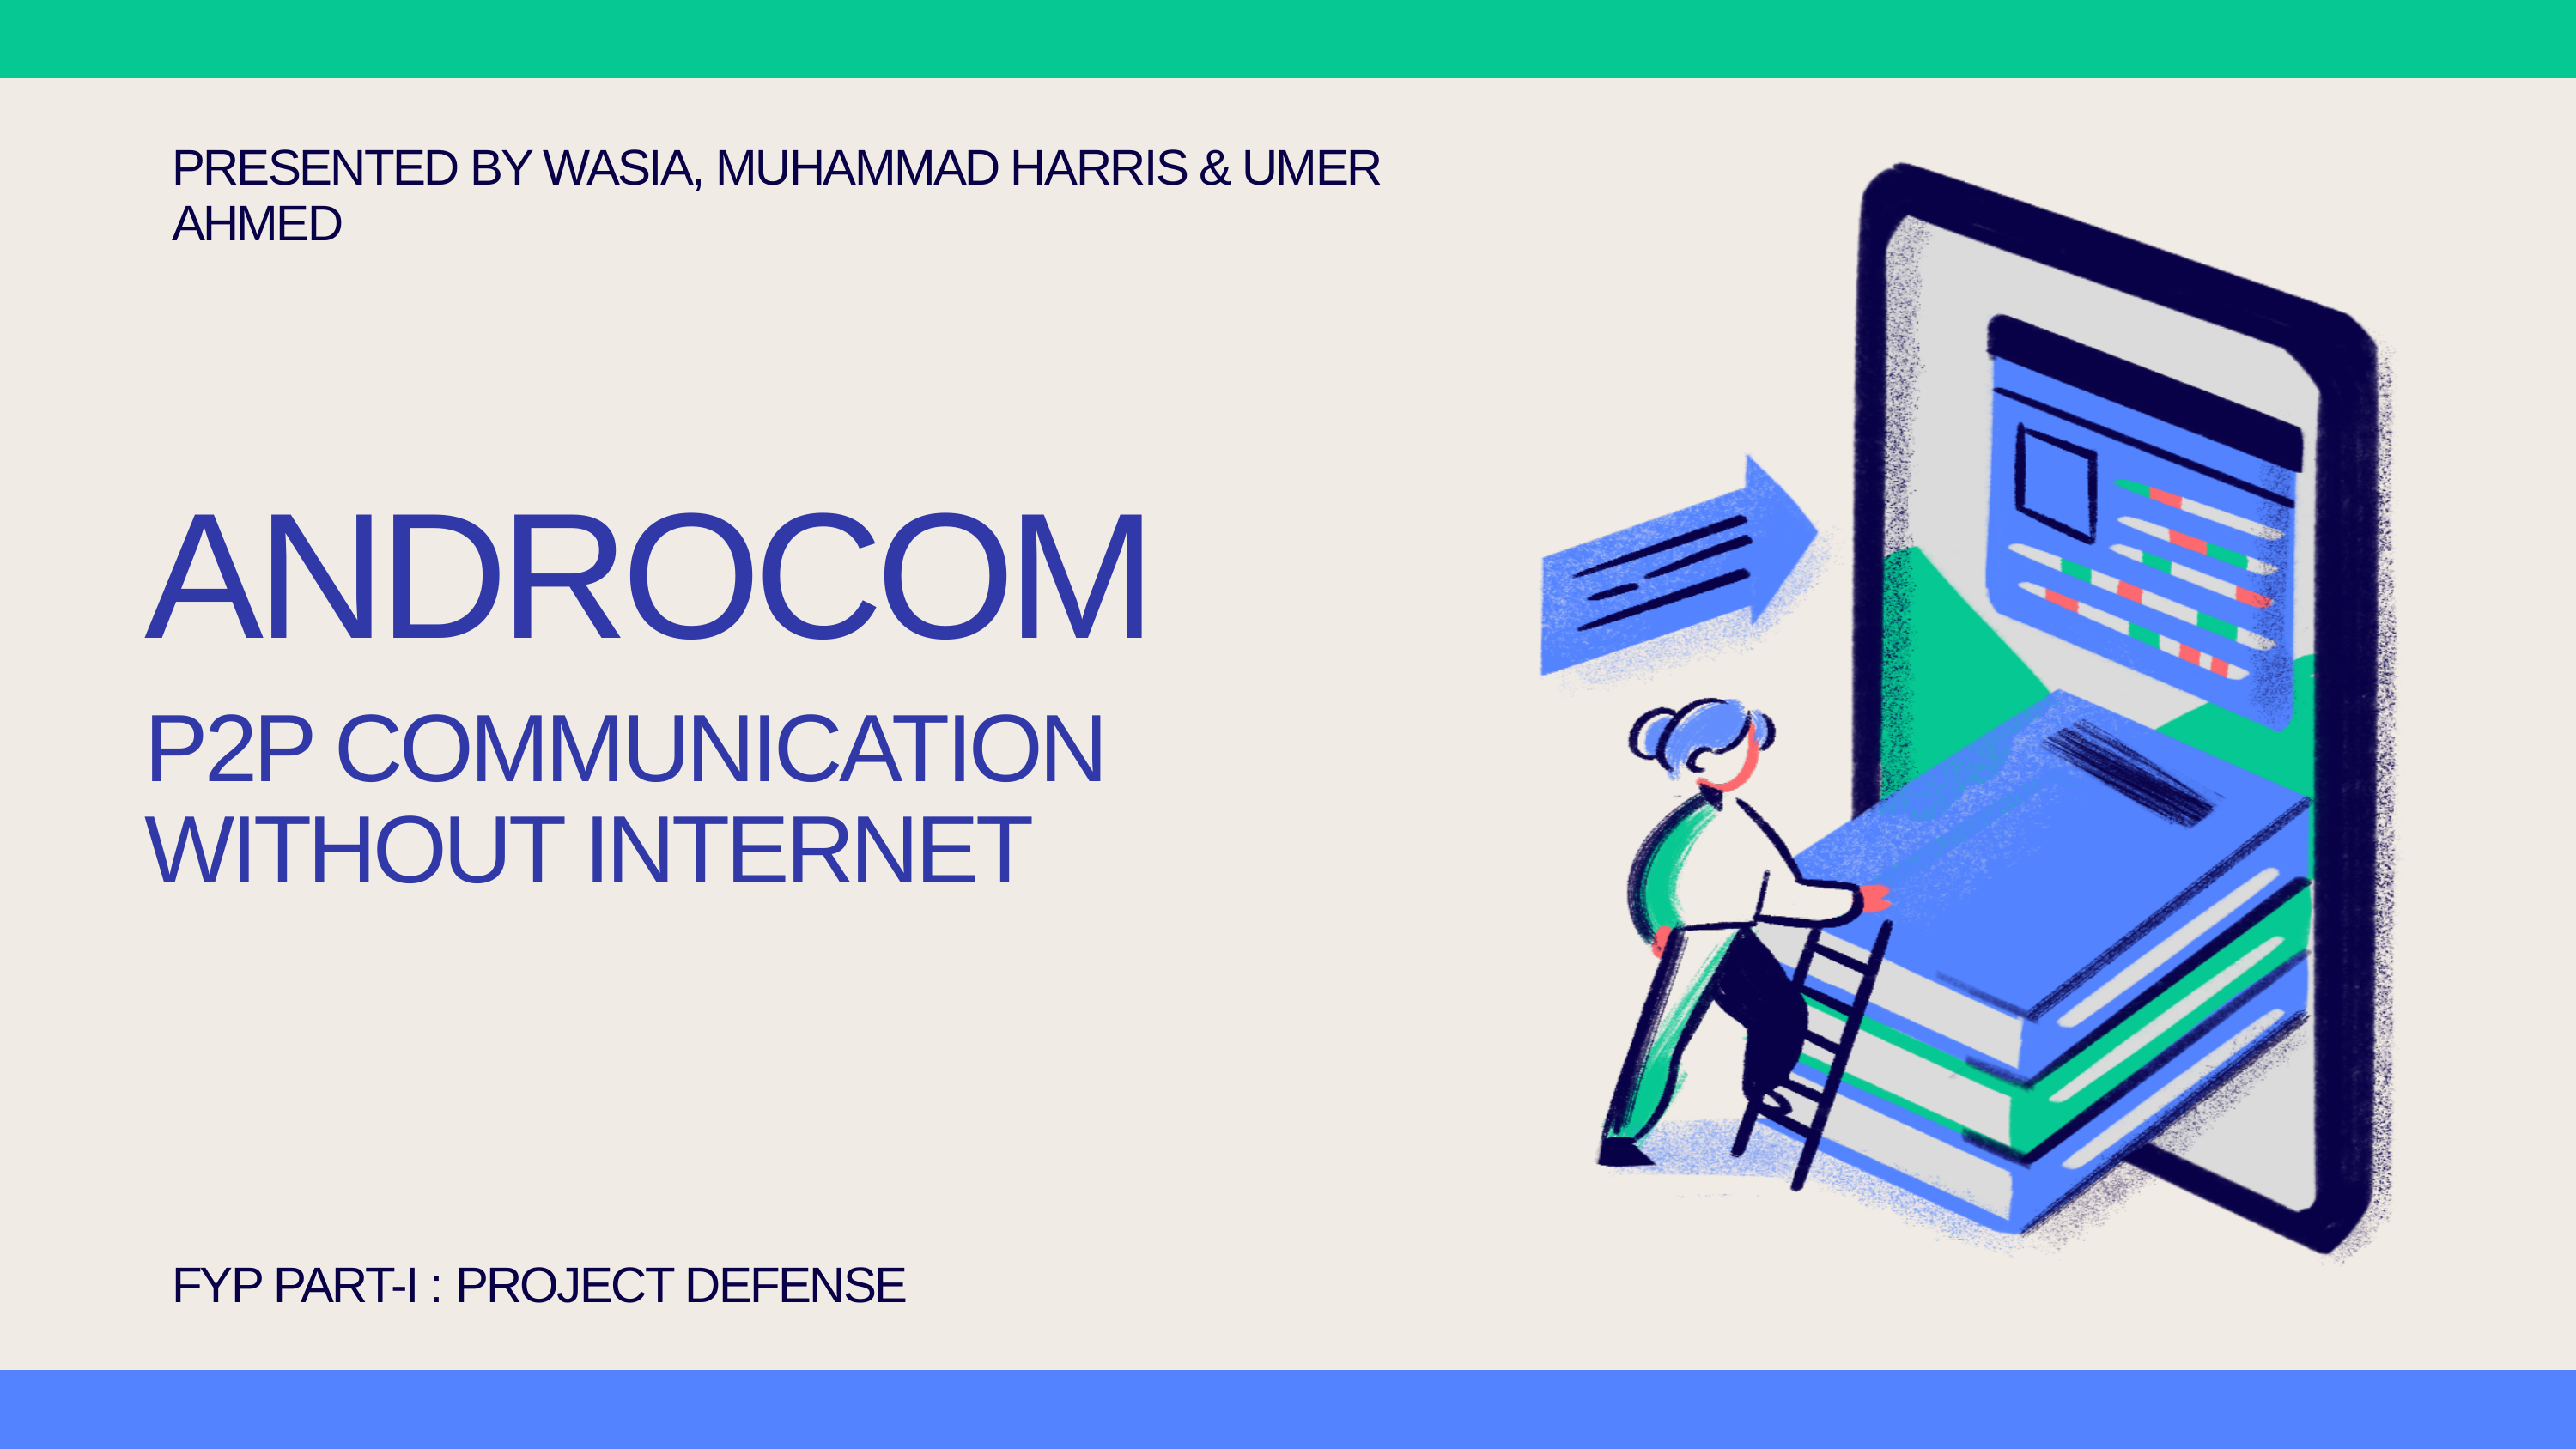

PRESENTED BY WASIA, MUHAMMAD HARRIS & UMER AHMED

ANDROCOM
P2P COMMUNICATION WITHOUT INTERNET
FYP PART-I : PROJECT DEFENSE